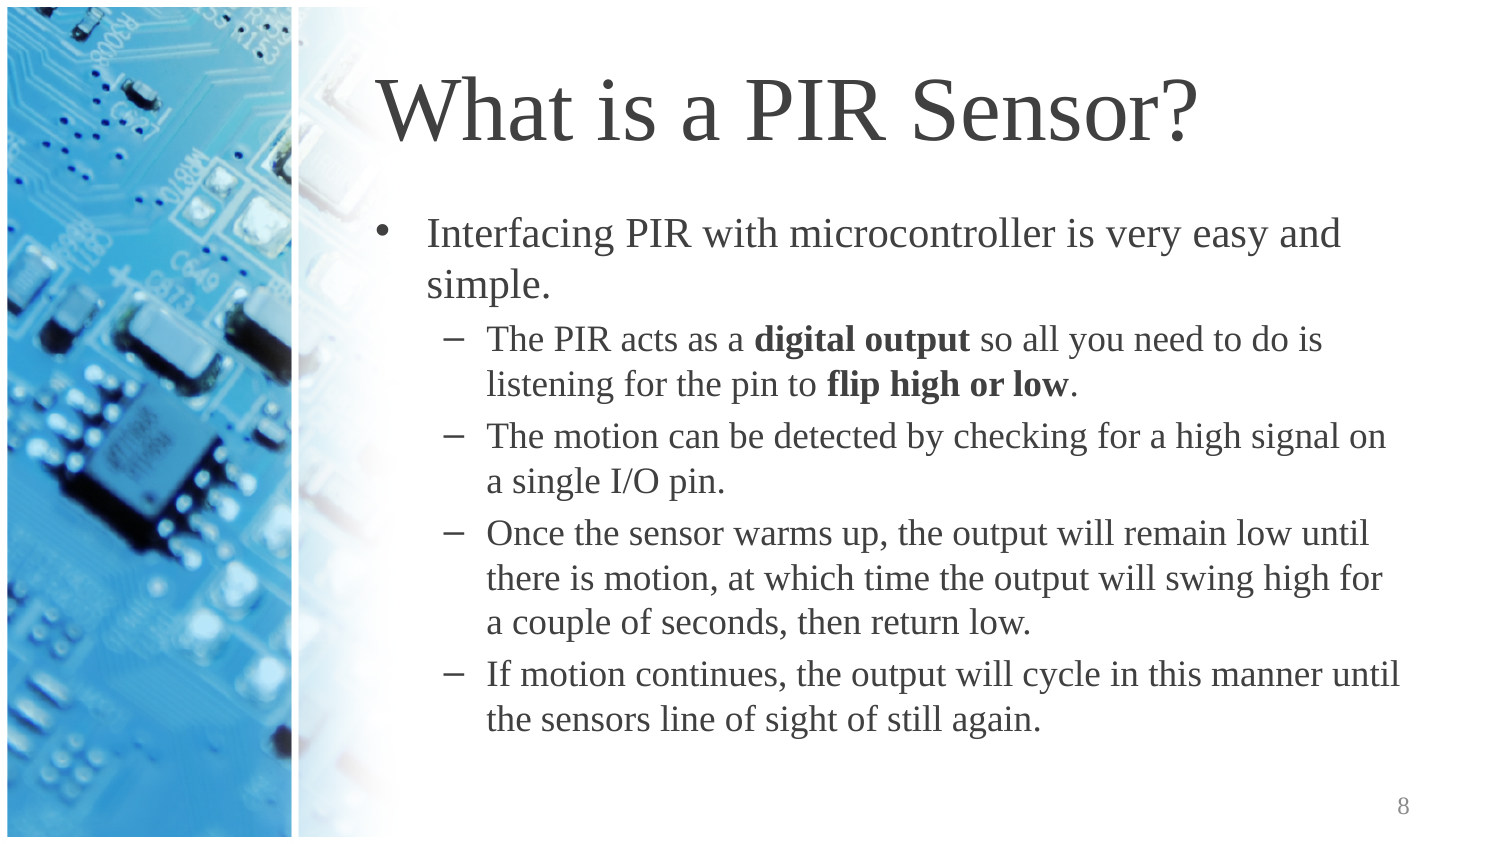

# What is a PIR Sensor?
Interfacing PIR with microcontroller is very easy and simple.
The PIR acts as a digital output so all you need to do is listening for the pin to flip high or low.
The motion can be detected by checking for a high signal on a single I/O pin.
Once the sensor warms up, the output will remain low until there is motion, at which time the output will swing high for a couple of seconds, then return low.
If motion continues, the output will cycle in this manner until the sensors line of sight of still again.
8